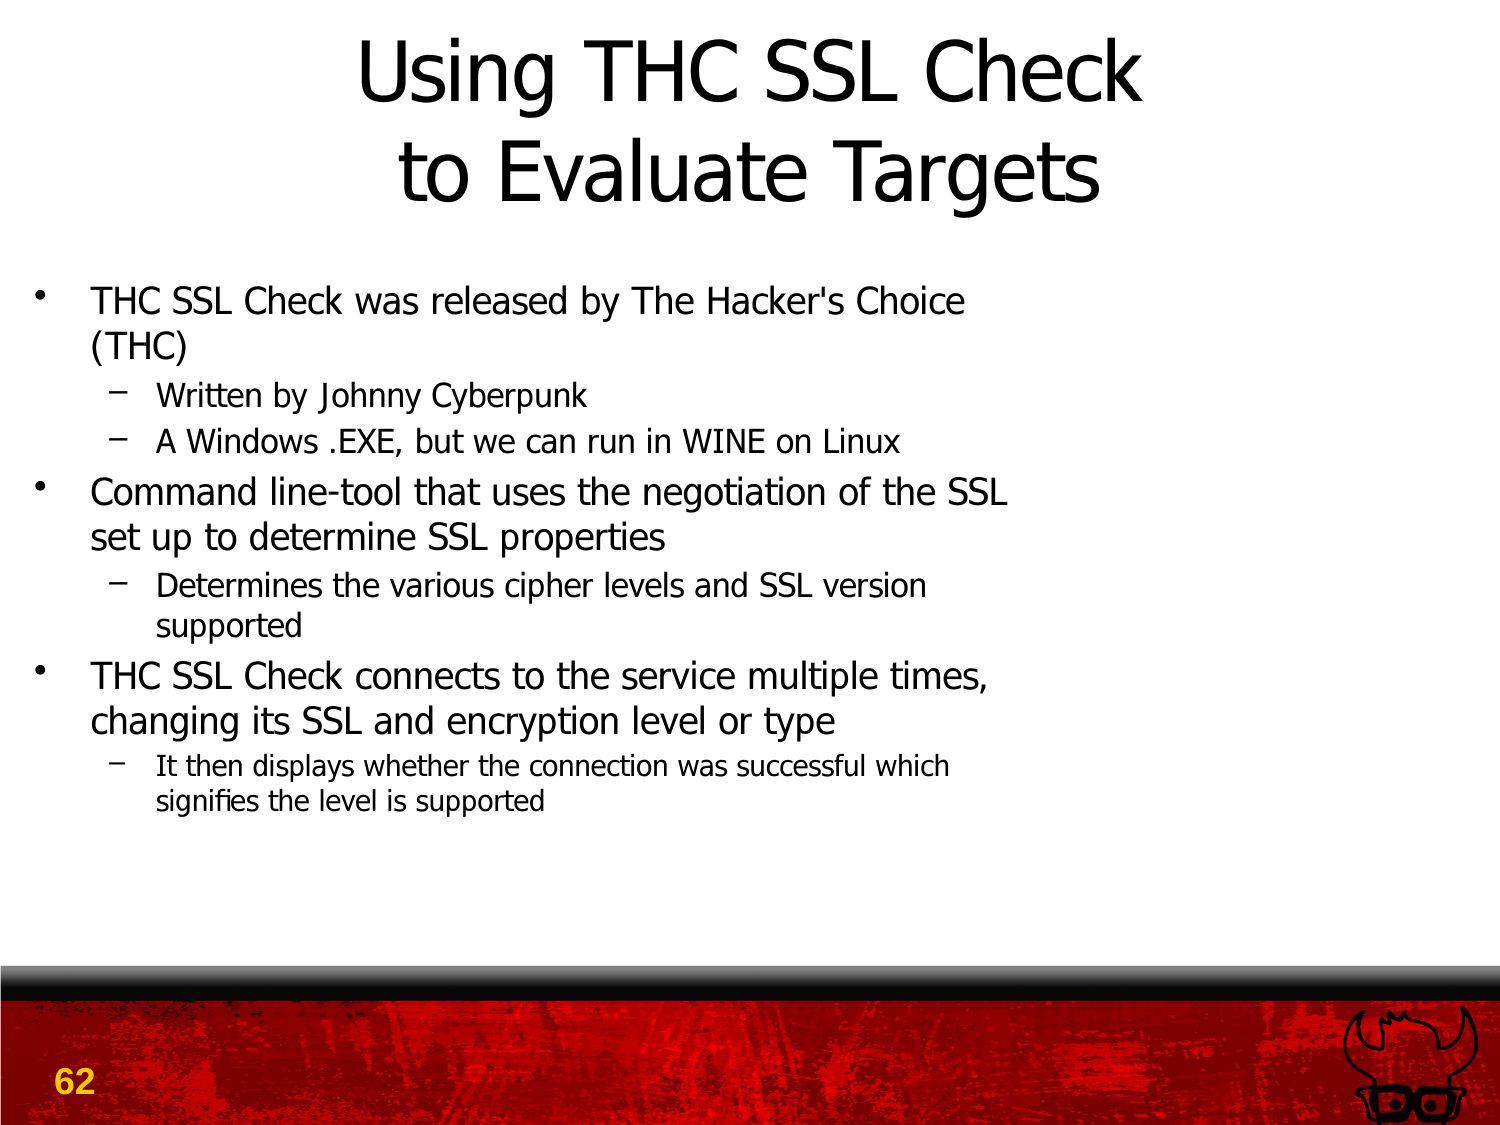

# Using THC SSL Check to Evaluate Targets
THC SSL Check was released by The Hacker's Choice (THC)
Written by Johnny Cyberpunk
A Windows .EXE, but we can run in WINE on Linux
Command line-tool that uses the negotiation of the SSL set up to determine SSL properties
Determines the various cipher levels and SSL version supported
THC SSL Check connects to the service multiple times, changing its SSL and encryption level or type
It then displays whether the connection was successful which signifies the level is supported